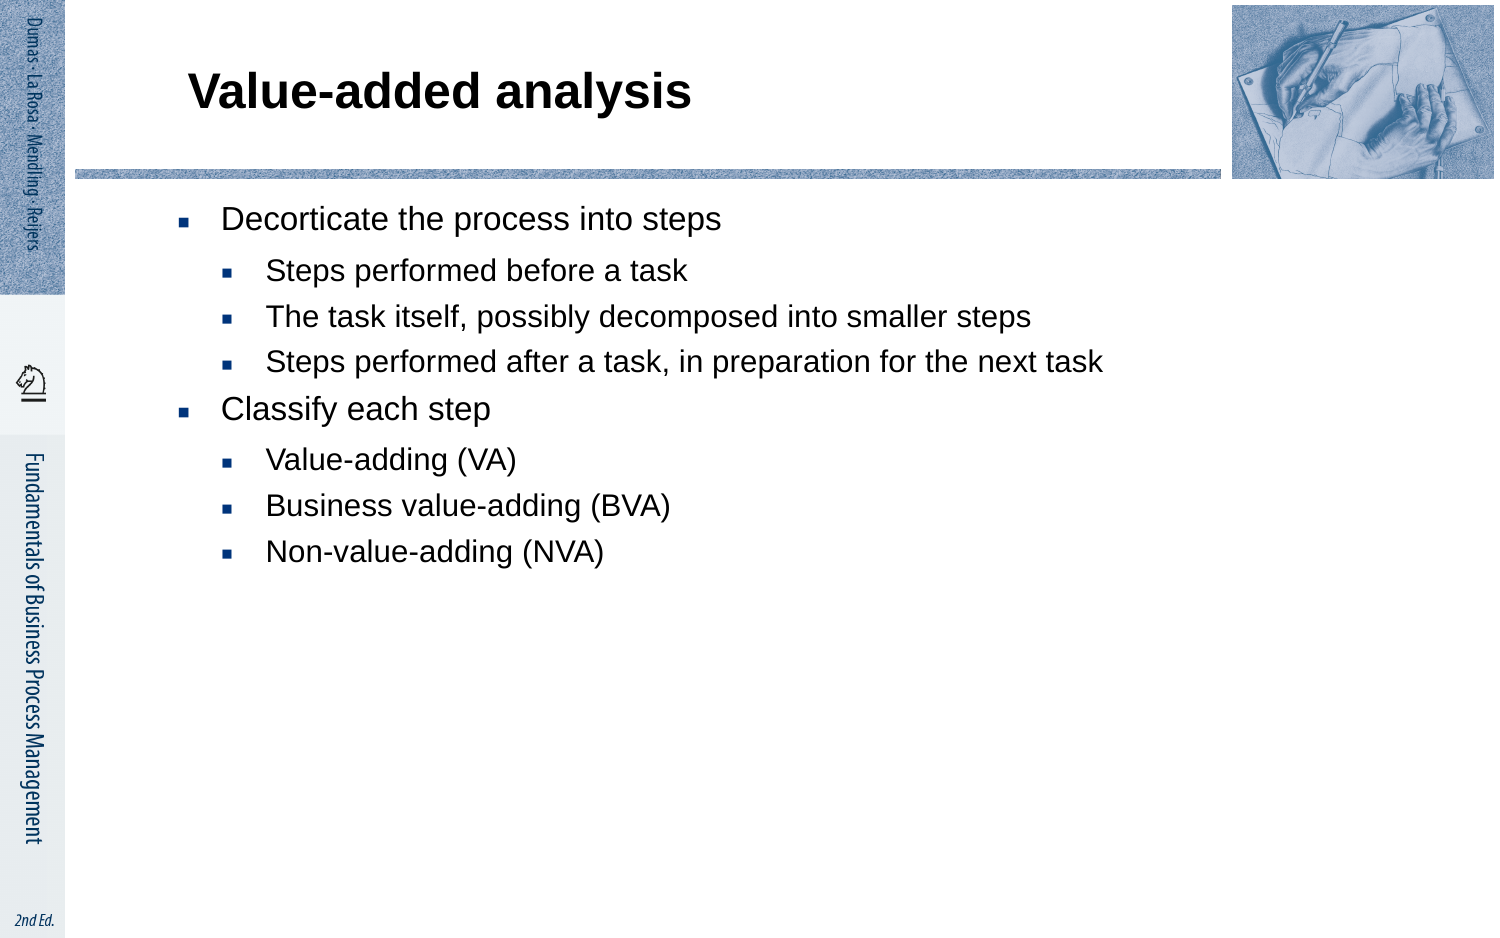

# Value-added analysis
Decorticate the process into steps
Steps performed before a task
The task itself, possibly decomposed into smaller steps
Steps performed after a task, in preparation for the next task
Classify each step
Value-adding (VA)
Business value-adding (BVA)
Non-value-adding (NVA)